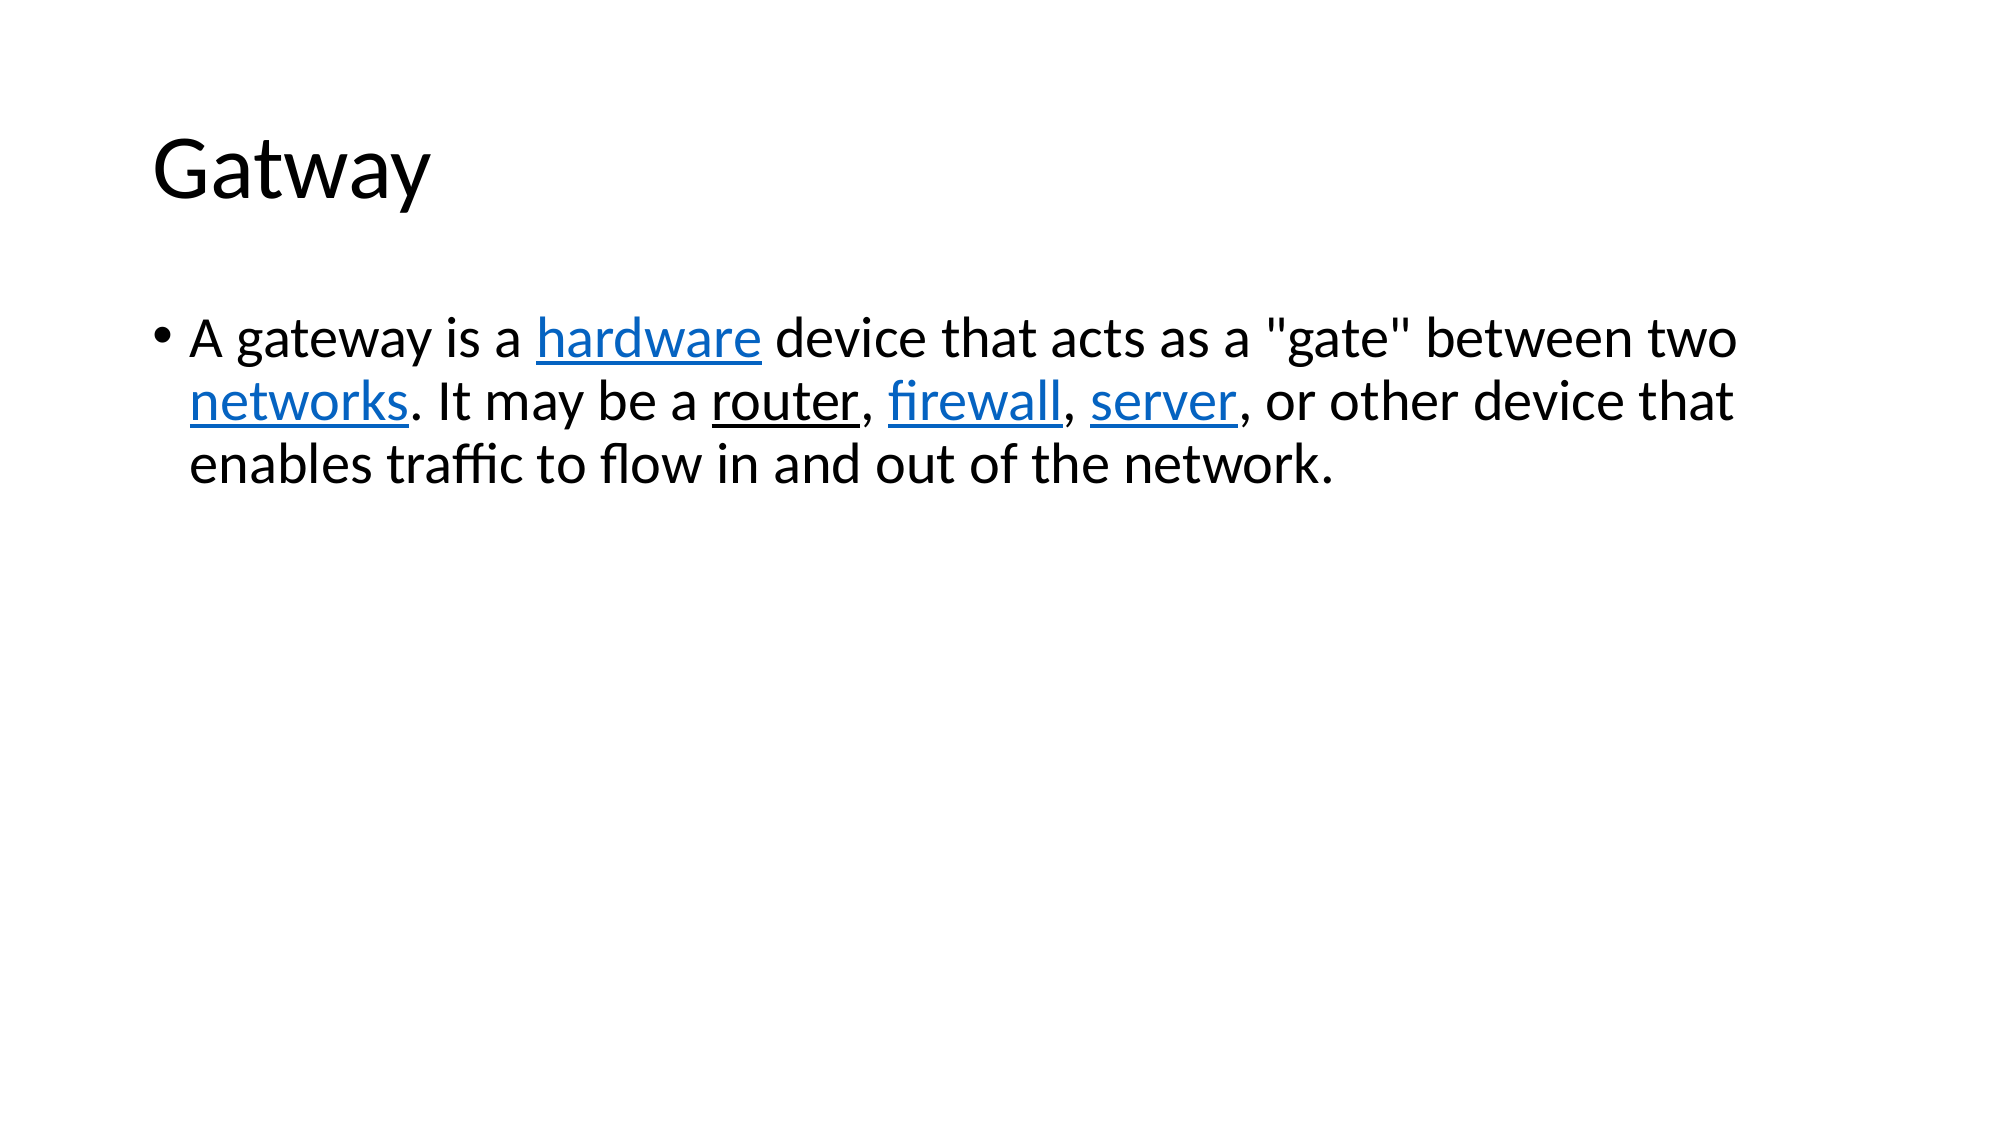

# Gatway
A gateway is a hardware device that acts as a "gate" between two networks. It may be a router, firewall, server, or other device that enables traffic to flow in and out of the network.